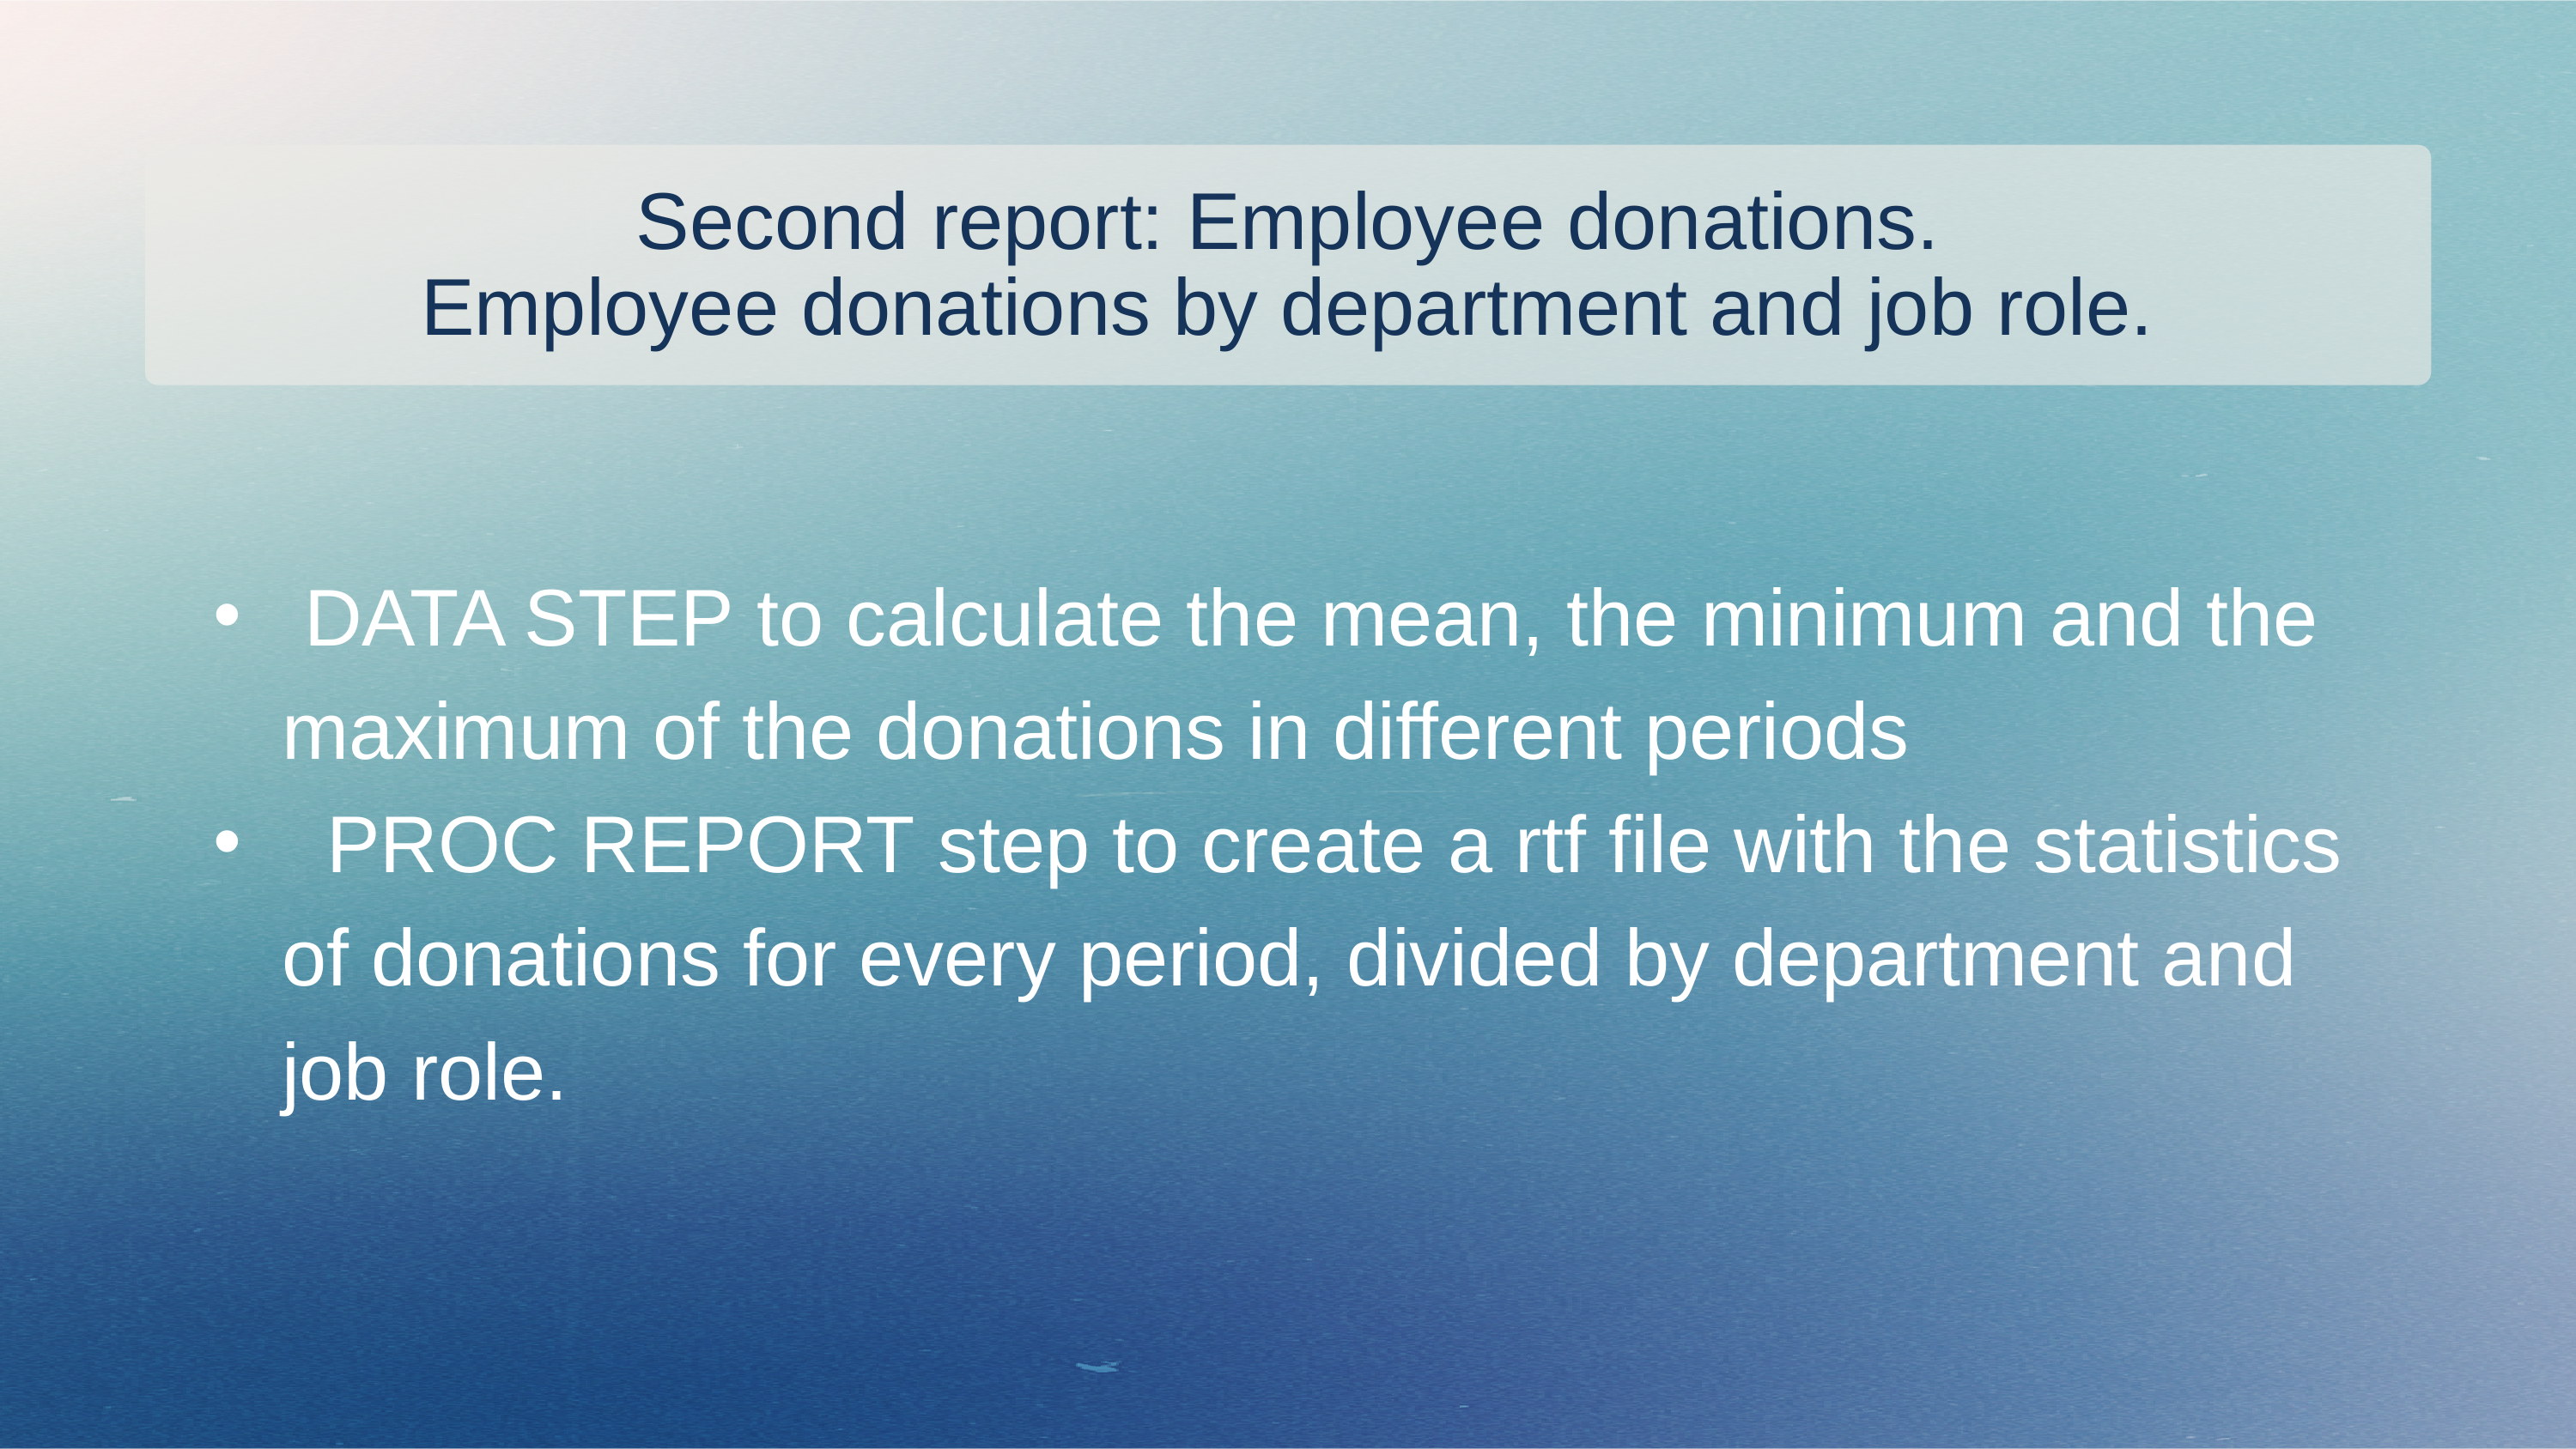

Second report: Employee donations.
Employee donations by department and job role.
 DATA STEP to calculate the mean, the minimum and the maximum of the donations in different periods
  PROC REPORT step to create a rtf file with the statistics of donations for every period, divided by department and job role.